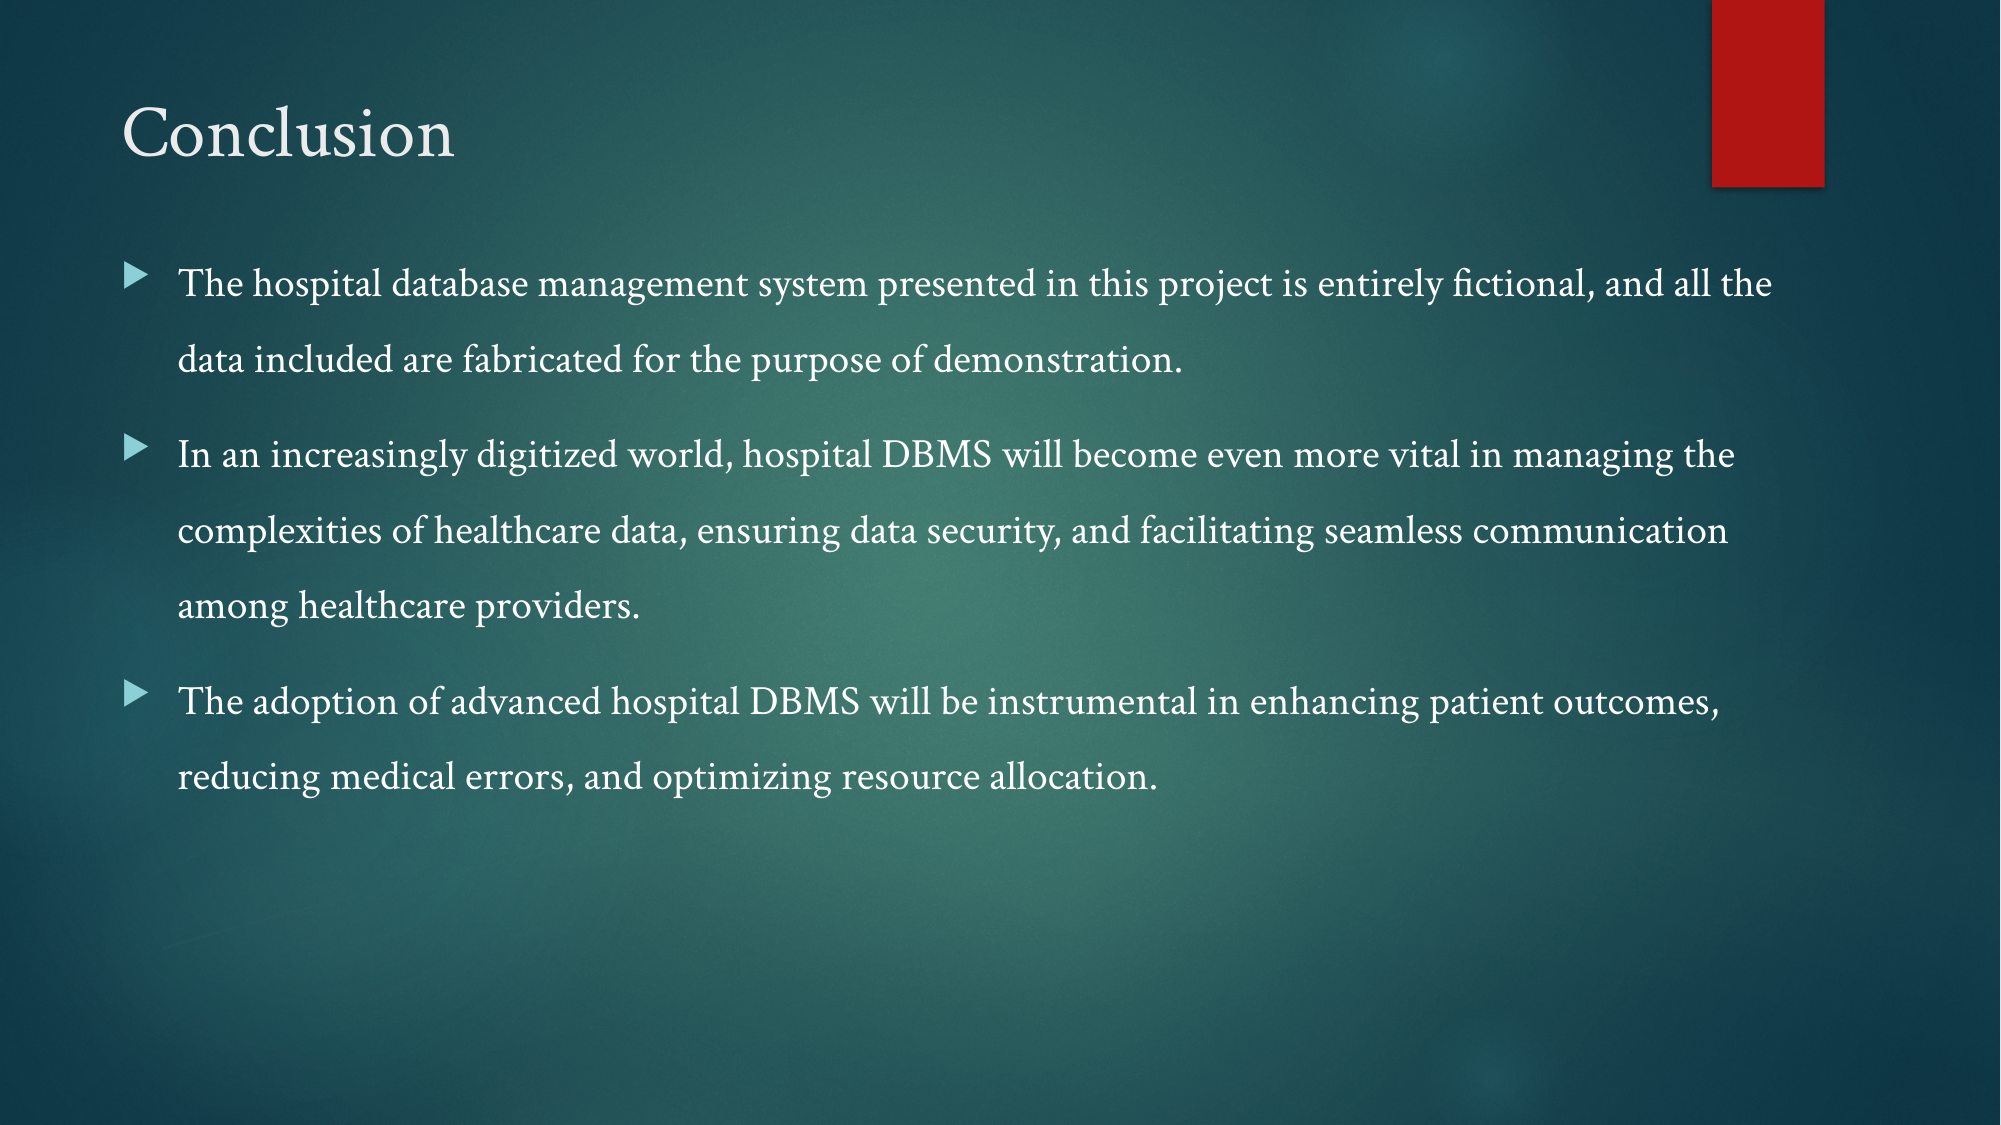

# Conclusion
The hospital database management system presented in this project is entirely fictional, and all the data included are fabricated for the purpose of demonstration.
In an increasingly digitized world, hospital DBMS will become even more vital in managing the complexities of healthcare data, ensuring data security, and facilitating seamless communication among healthcare providers.
The adoption of advanced hospital DBMS will be instrumental in enhancing patient outcomes, reducing medical errors, and optimizing resource allocation.